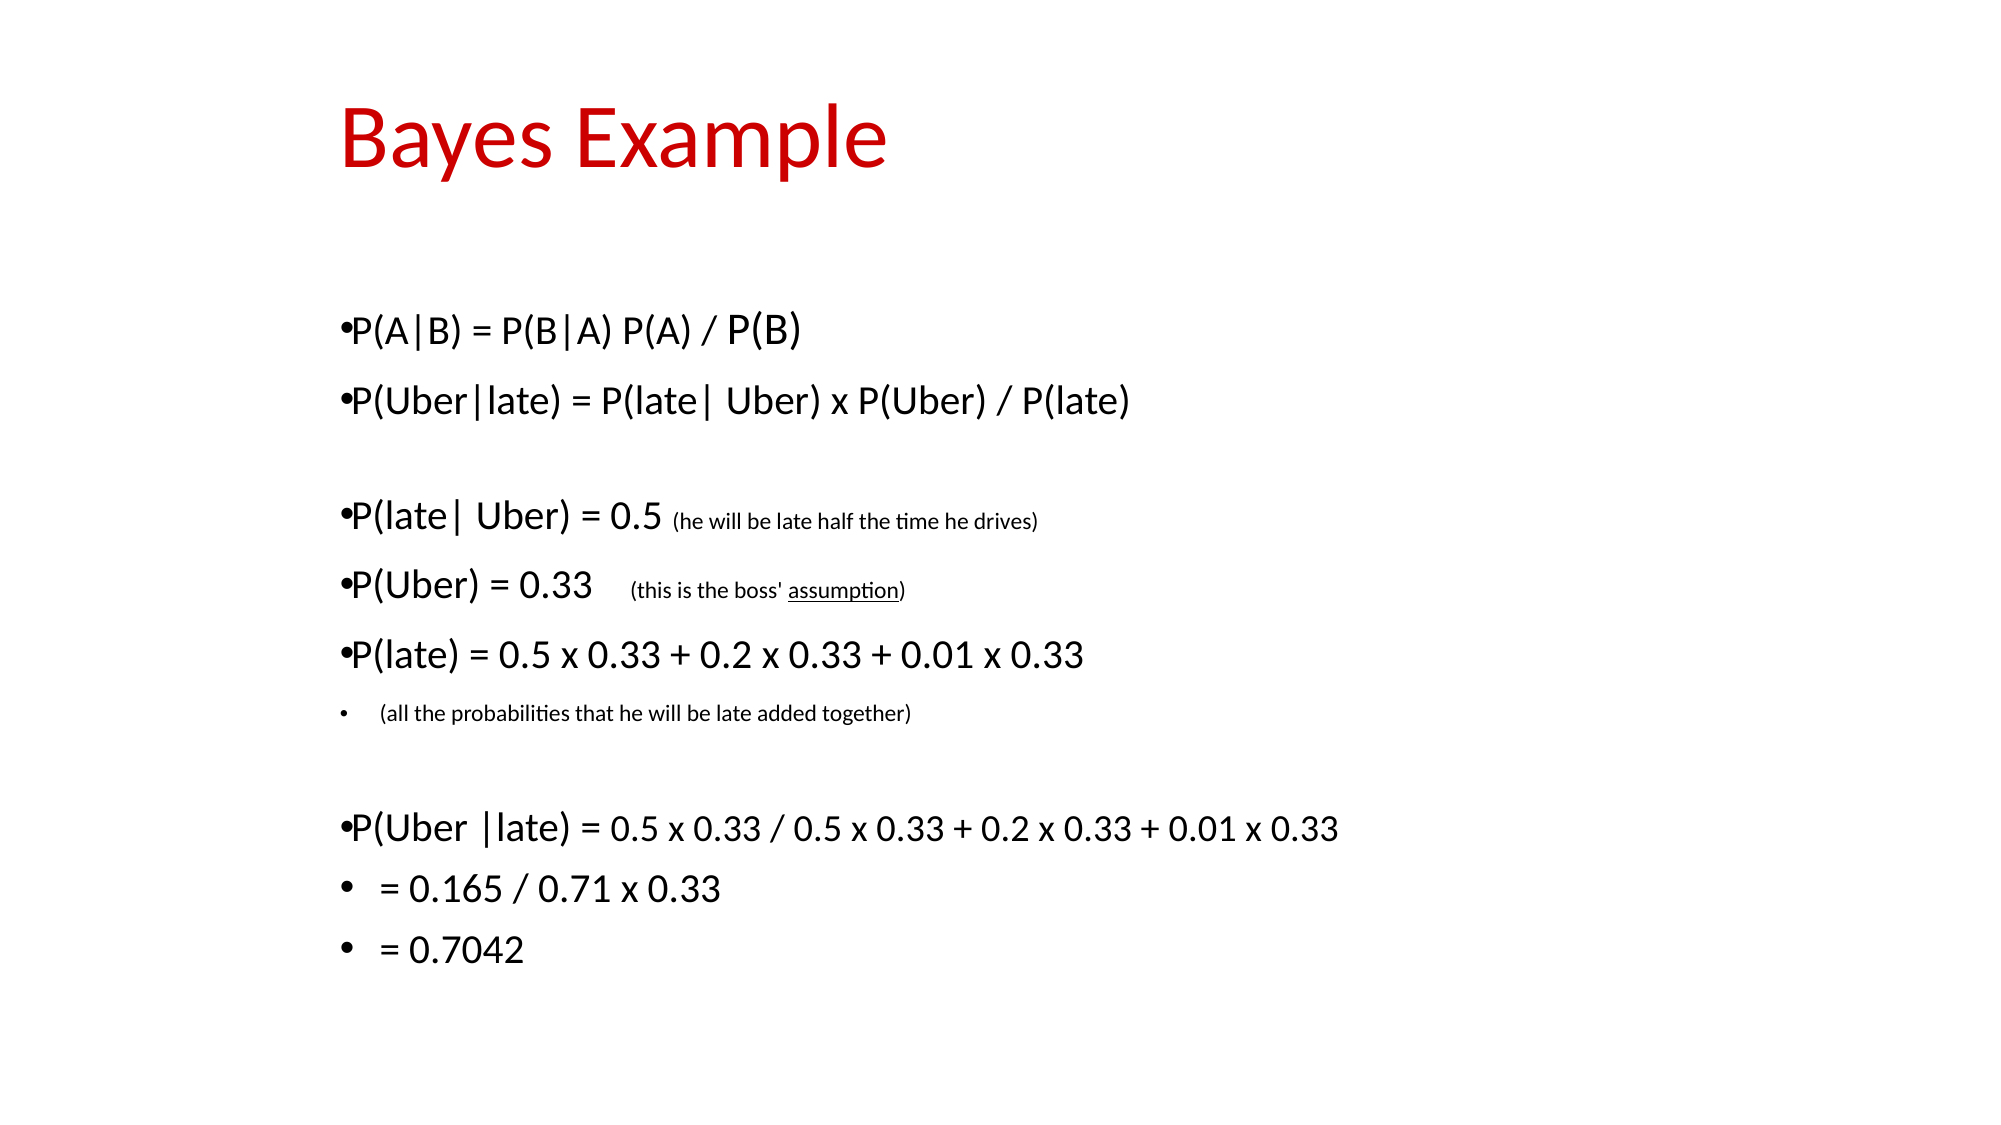

# Bayes Example
P(A|B) = P(B|A) P(A) / P(B)
P(Uber|late) = P(late| Uber) x P(Uber) / P(late)

P(late| Uber) = 0.5 (he will be late half the time he drives)
P(Uber) = 0.33    (this is the boss' assumption)
P(late) = 0.5 x 0.33 + 0.2 x 0.33 + 0.01 x 0.33
			(all the probabilities that he will be late added together)

P(Uber |late) = 0.5 x 0.33 / 0.5 x 0.33 + 0.2 x 0.33 + 0.01 x 0.33
				= 0.165 / 0.71 x 0.33
				= 0.7042